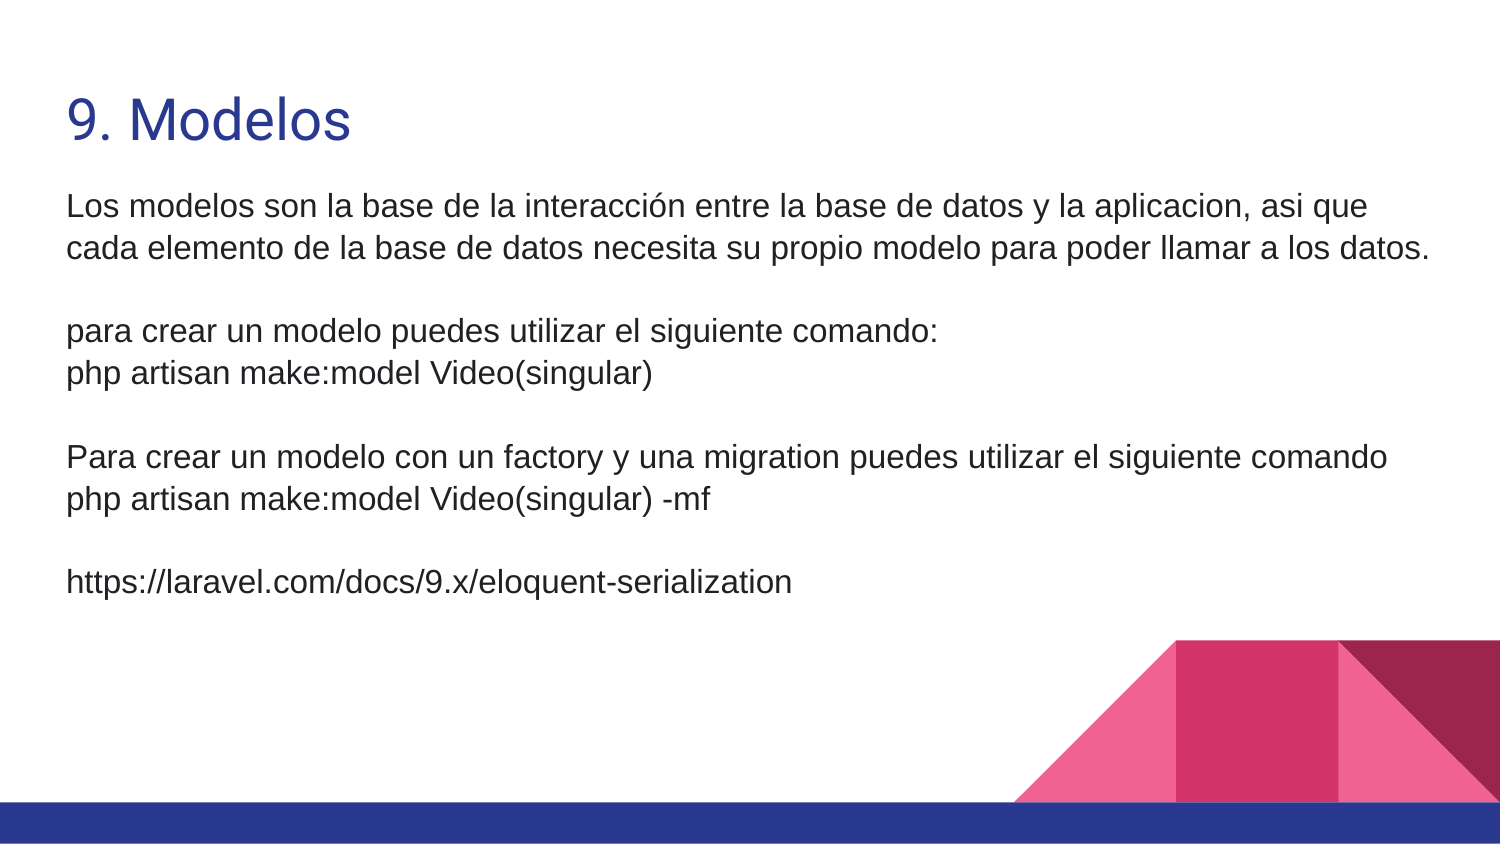

# 9. Modelos
Los modelos son la base de la interacción entre la base de datos y la aplicacion, asi que cada elemento de la base de datos necesita su propio modelo para poder llamar a los datos.

para crear un modelo puedes utilizar el siguiente comando:
php artisan make:model Video(singular)

Para crear un modelo con un factory y una migration puedes utilizar el siguiente comando
php artisan make:model Video(singular) -mf

https://laravel.com/docs/9.x/eloquent-serialization